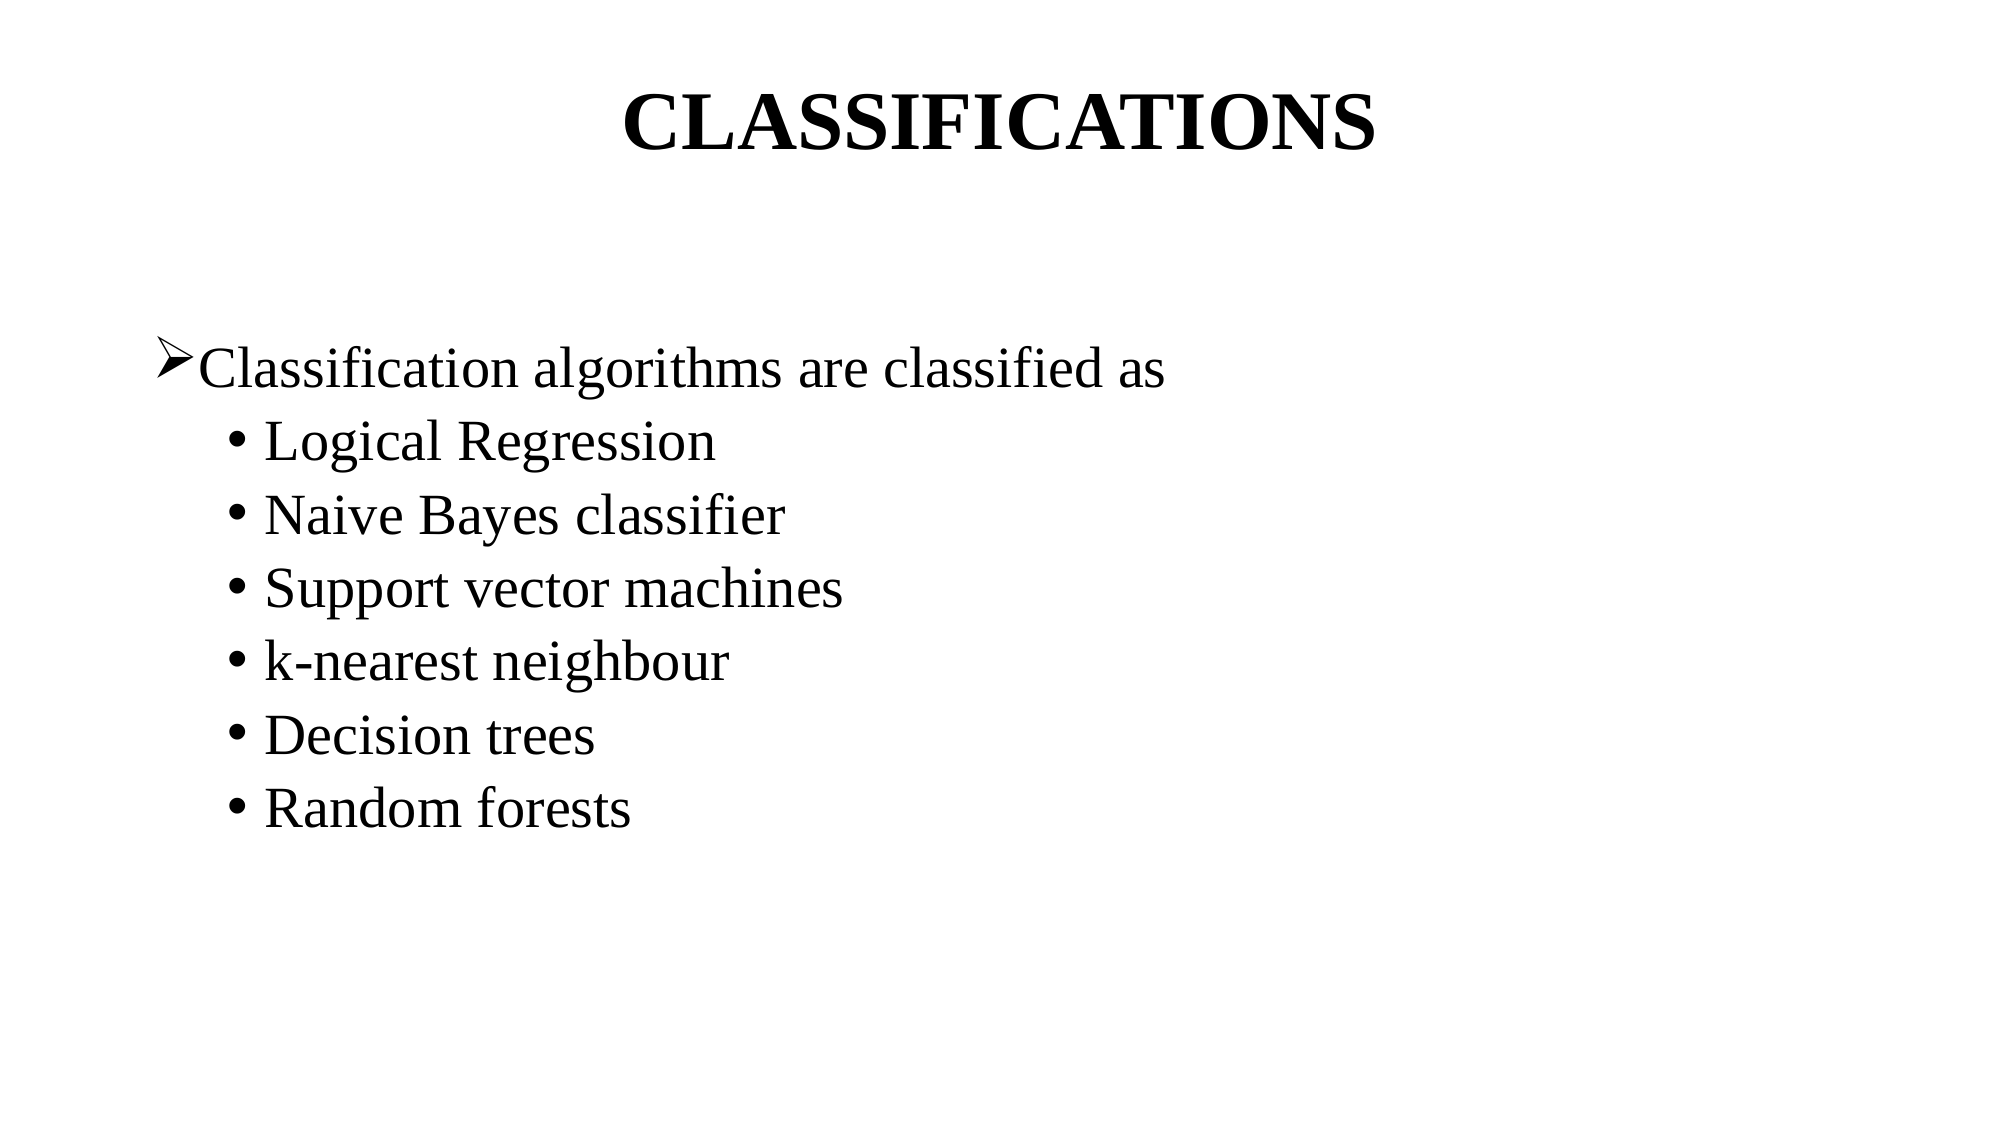

# CLASSIFICATIONS
Classification algorithms are classified as
Logical Regression
Naive Bayes classifier
Support vector machines
k-nearest neighbour
Decision trees
Random forests